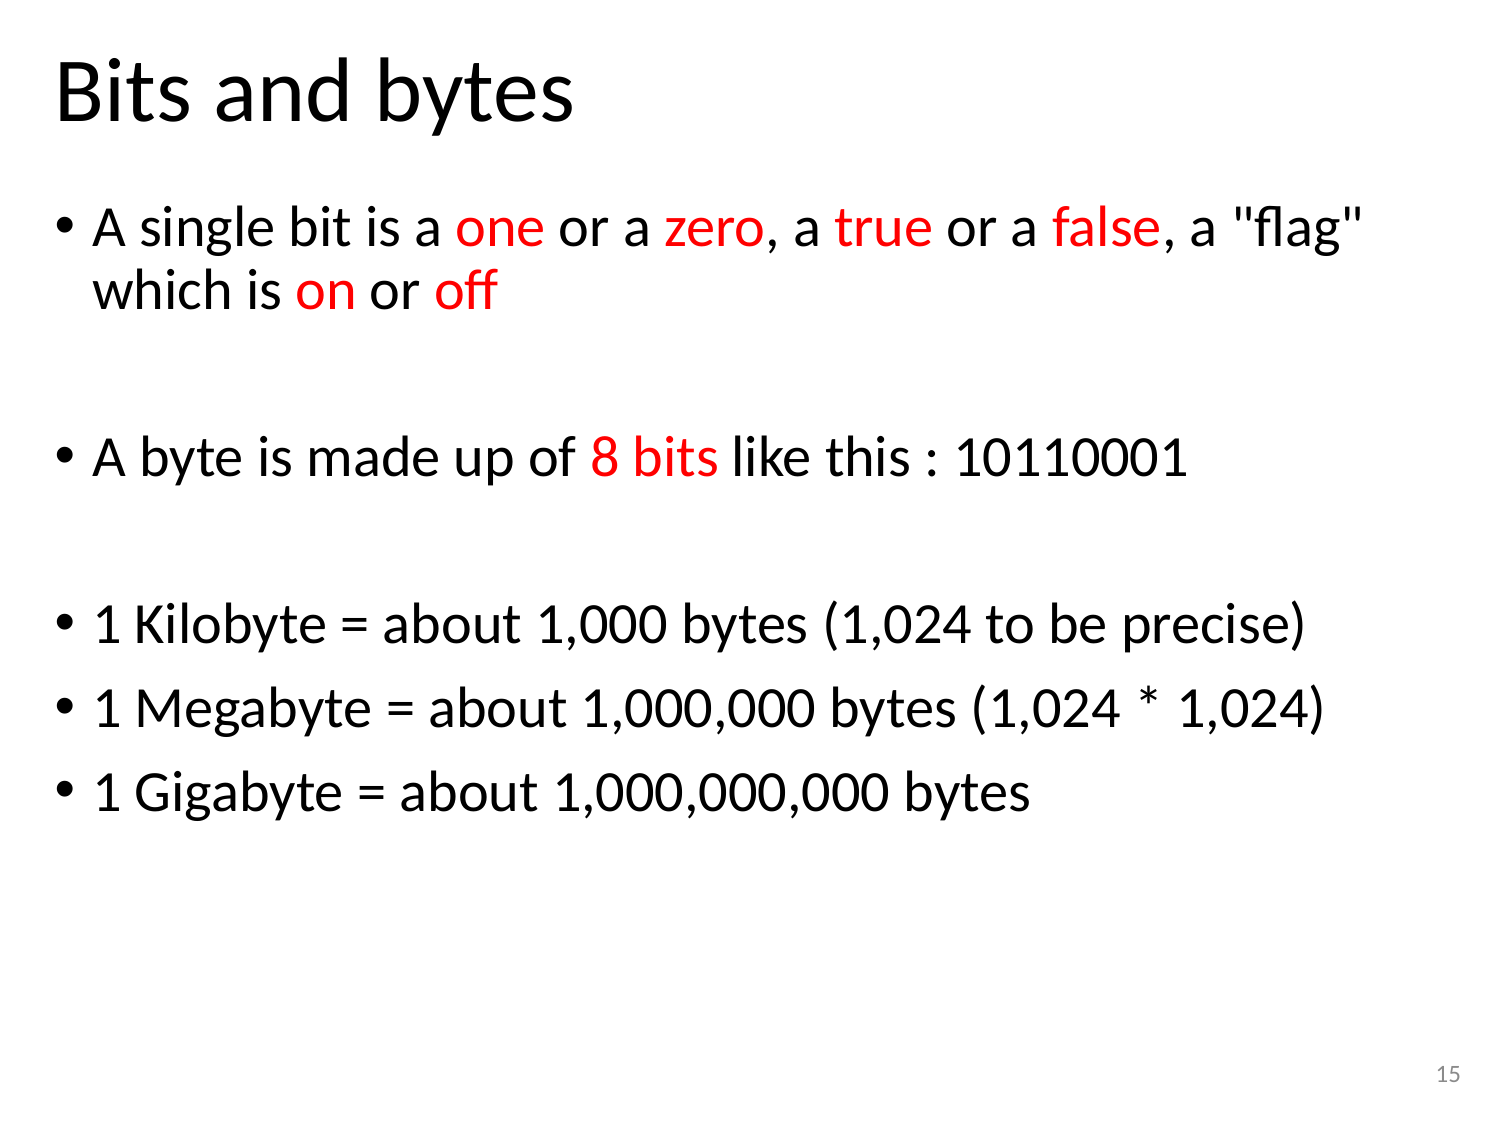

# Bits and bytes
A single bit is a one or a zero, a true or a false, a "flag" which is on or off

A byte is made up of 8 bits like this : 10110001

1 Kilobyte = about 1,000 bytes (1,024 to be precise)
1 Megabyte = about 1,000,000 bytes (1,024 * 1,024)
1 Gigabyte = about 1,000,000,000 bytes

15